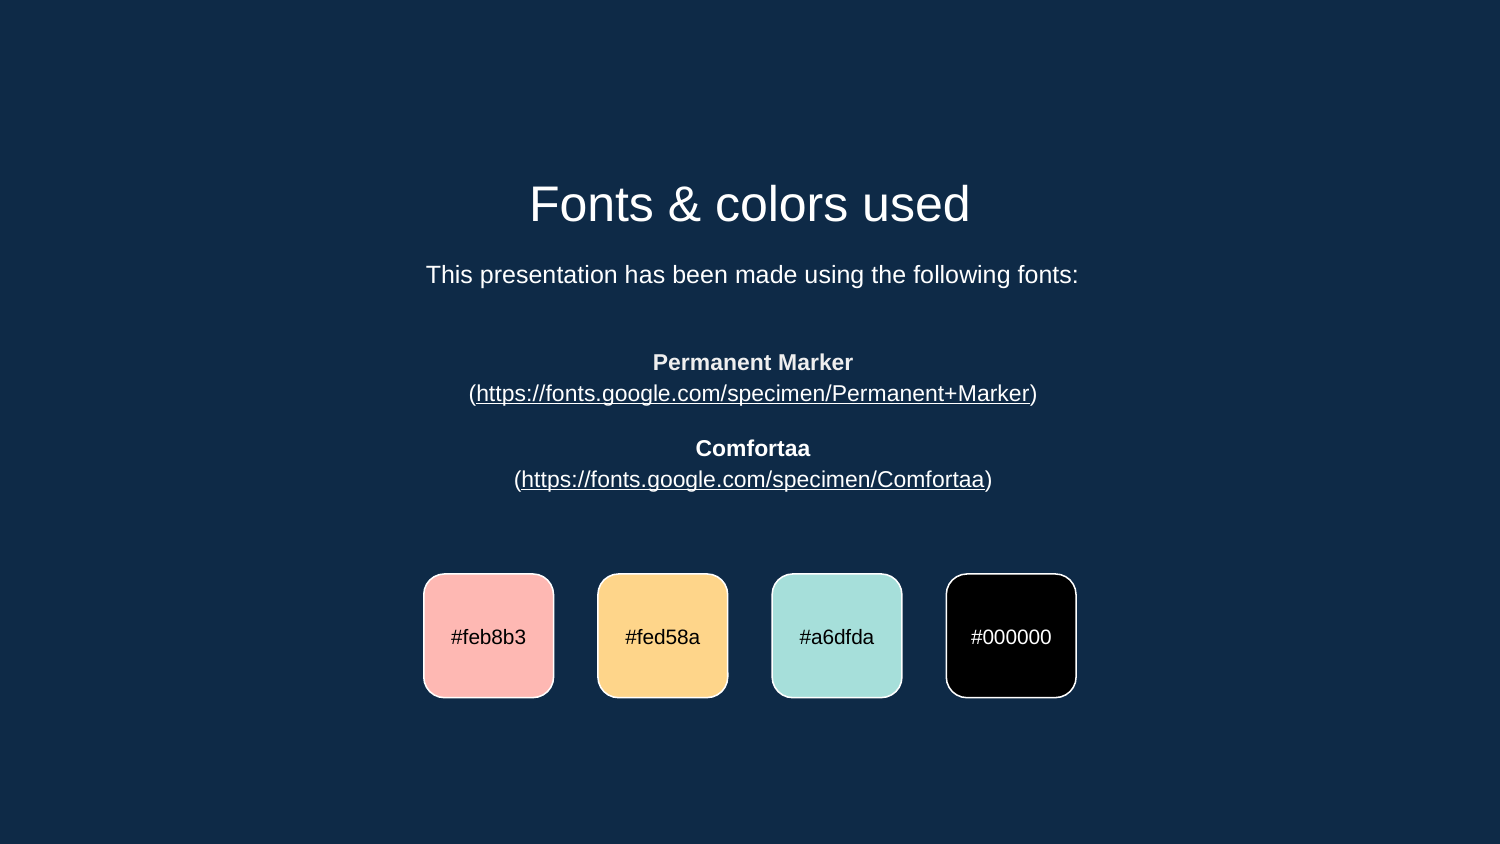

Fonts & colors used
This presentation has been made using the following fonts:

Permanent Marker
(https://fonts.google.com/specimen/Permanent+Marker)

Comfortaa
(https://fonts.google.com/specimen/Comfortaa)

#feb8b3
#fed58a
#a6dfda
#000000